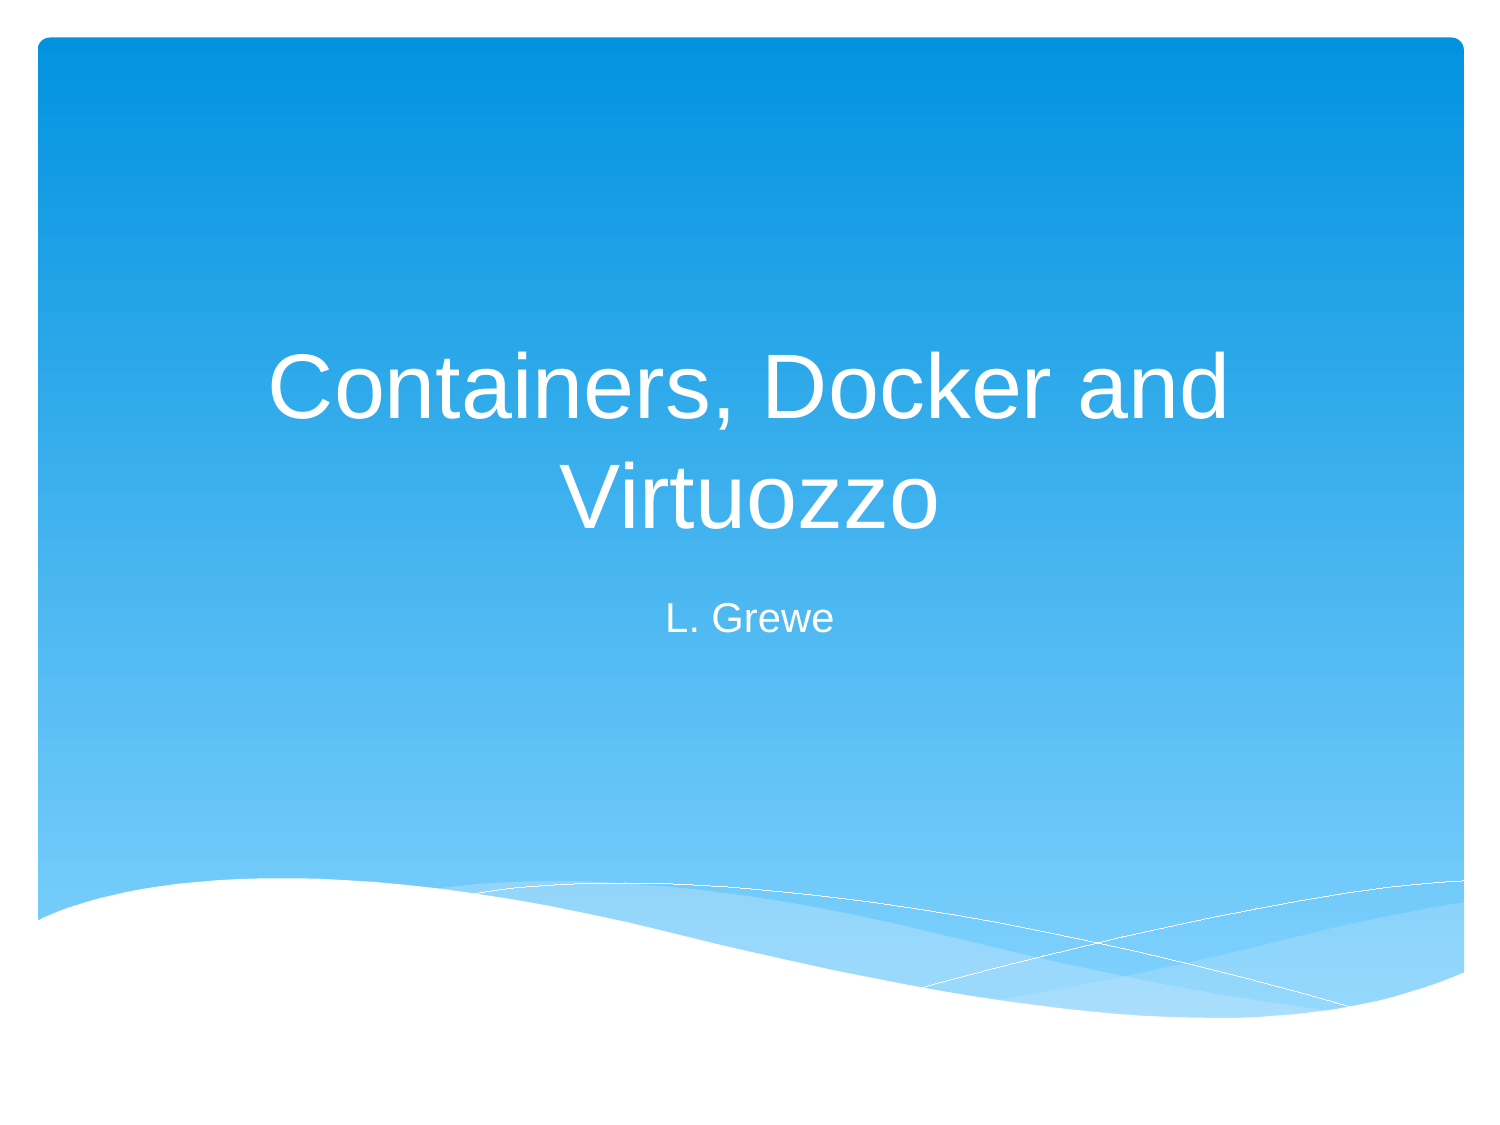

# Containers, Docker and Virtuozzo
L. Grewe